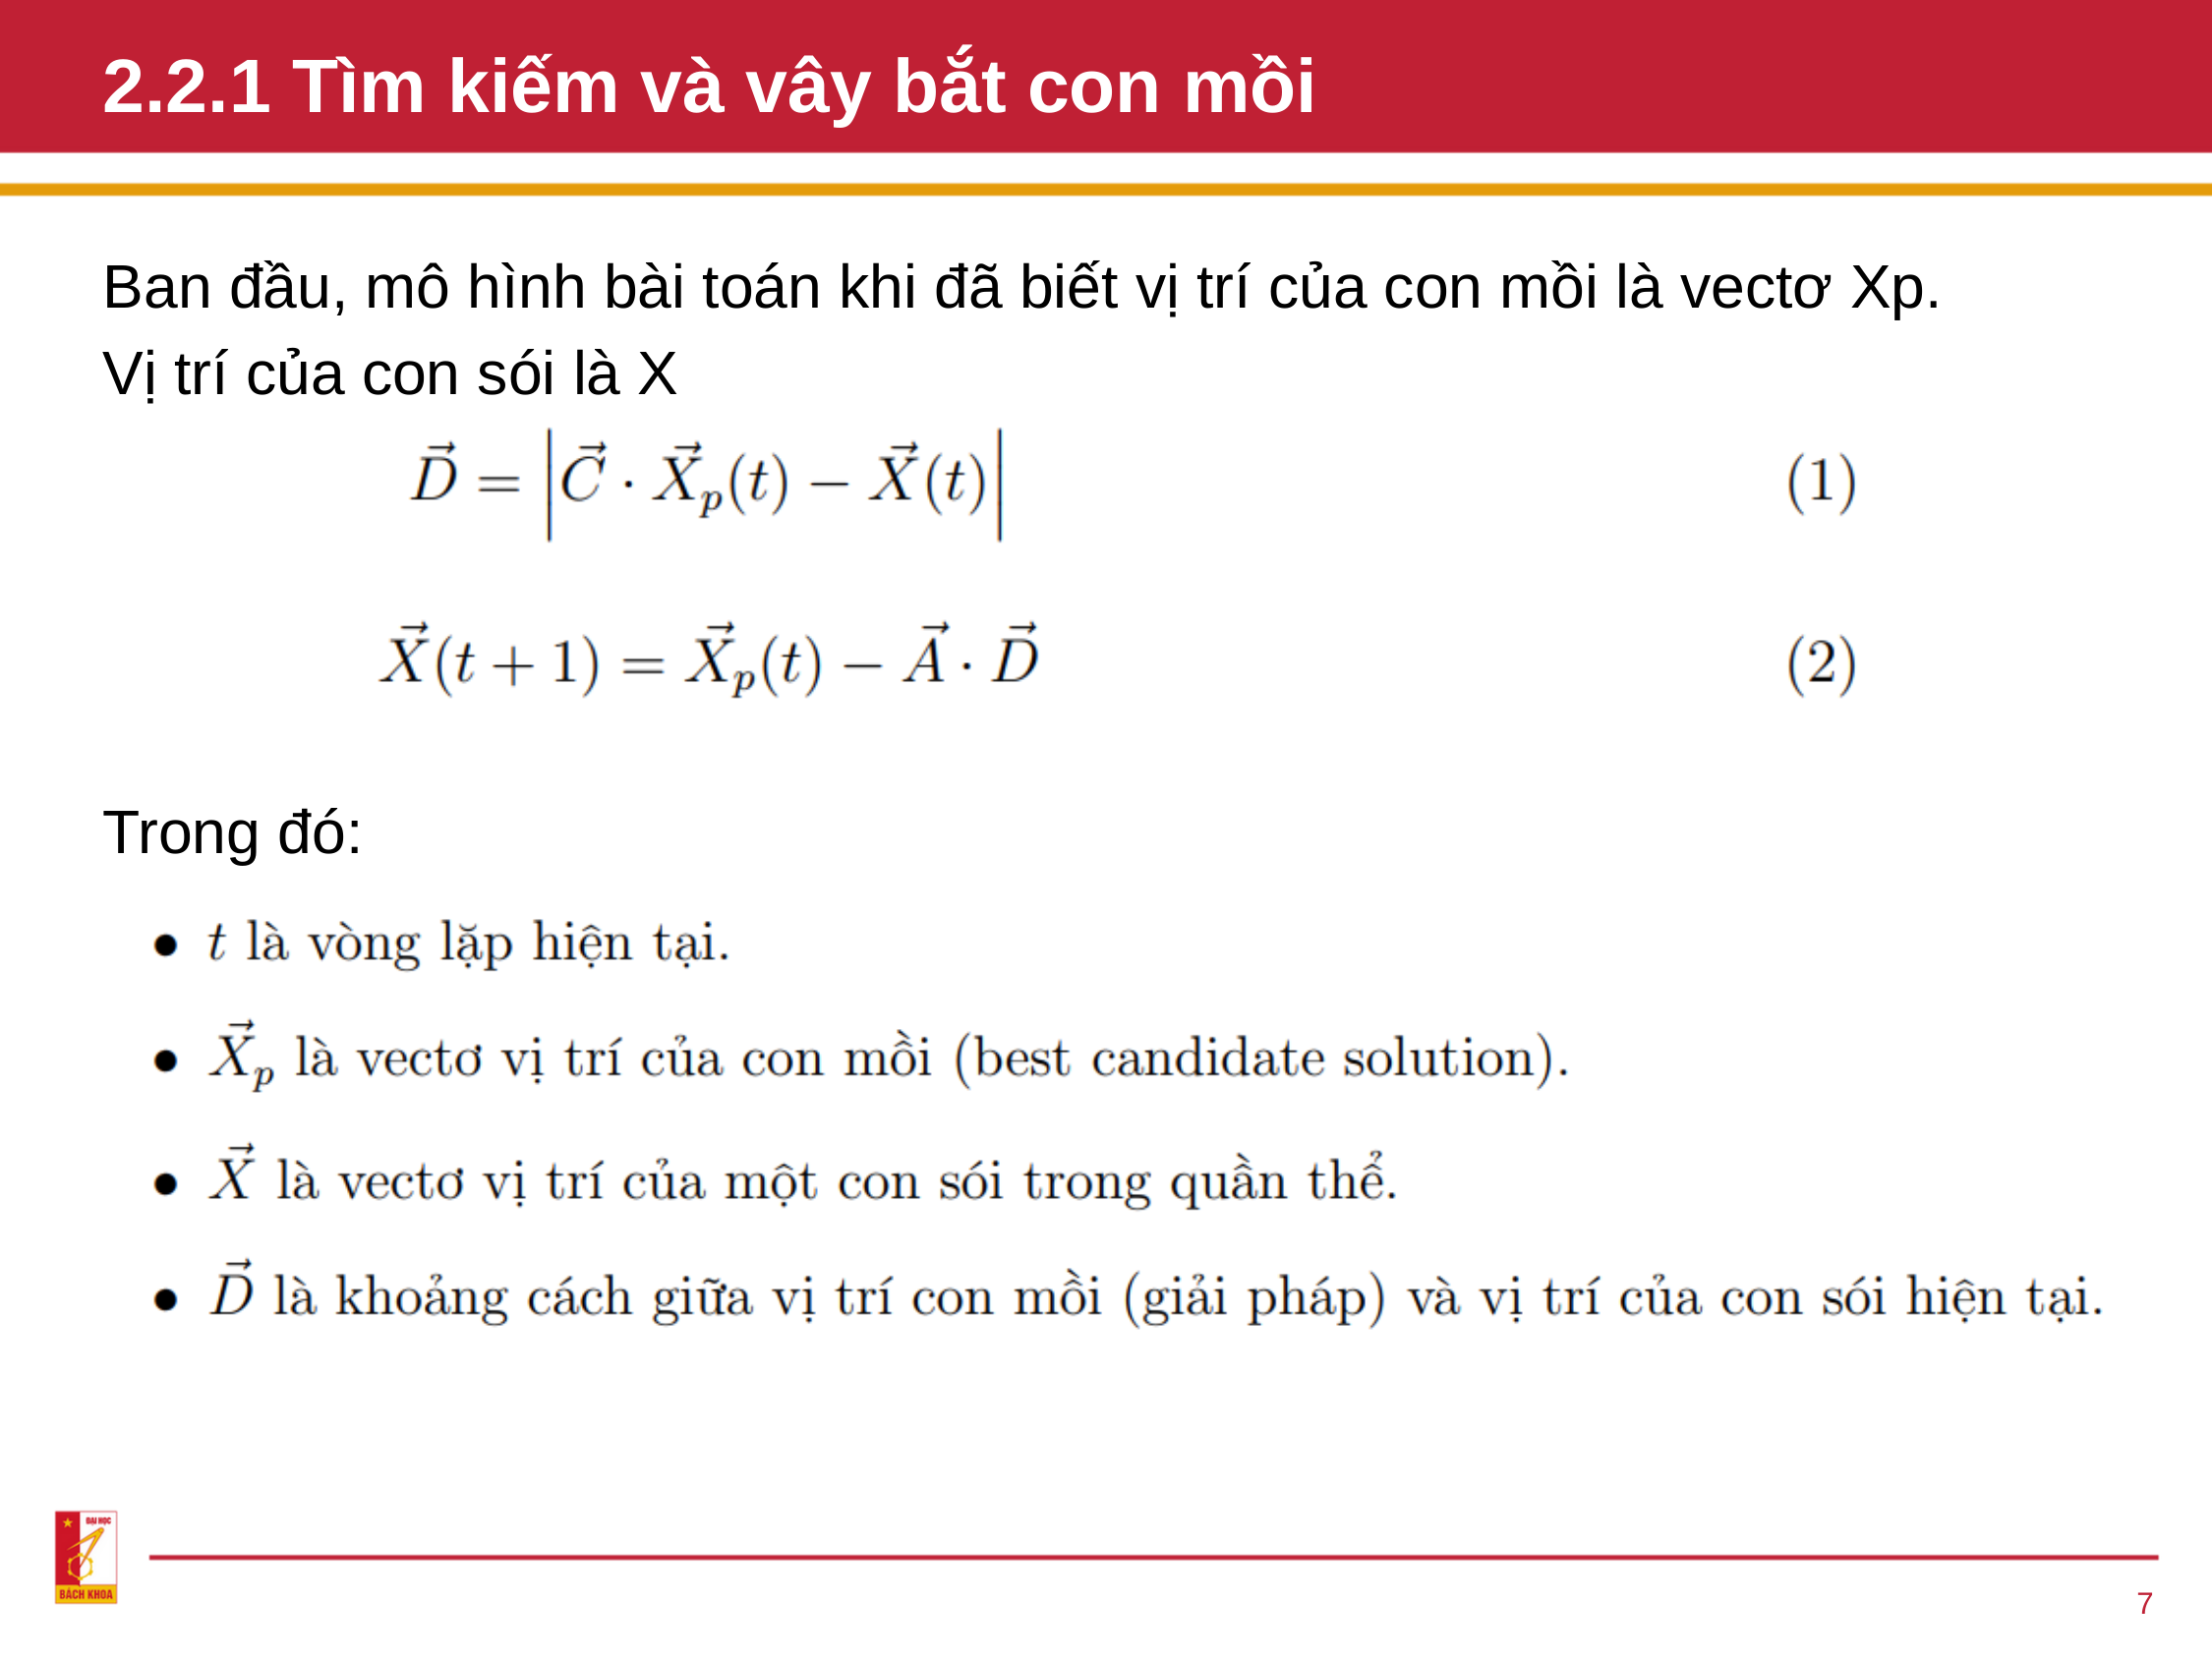

2.2.1 Tìm kiếm và vây bắt con mồi
Ban đầu, mô hình bài toán khi đã biết vị trí của con mồi là vectơ Xp.
Vị trí của con sói là X

Trong đó:

7